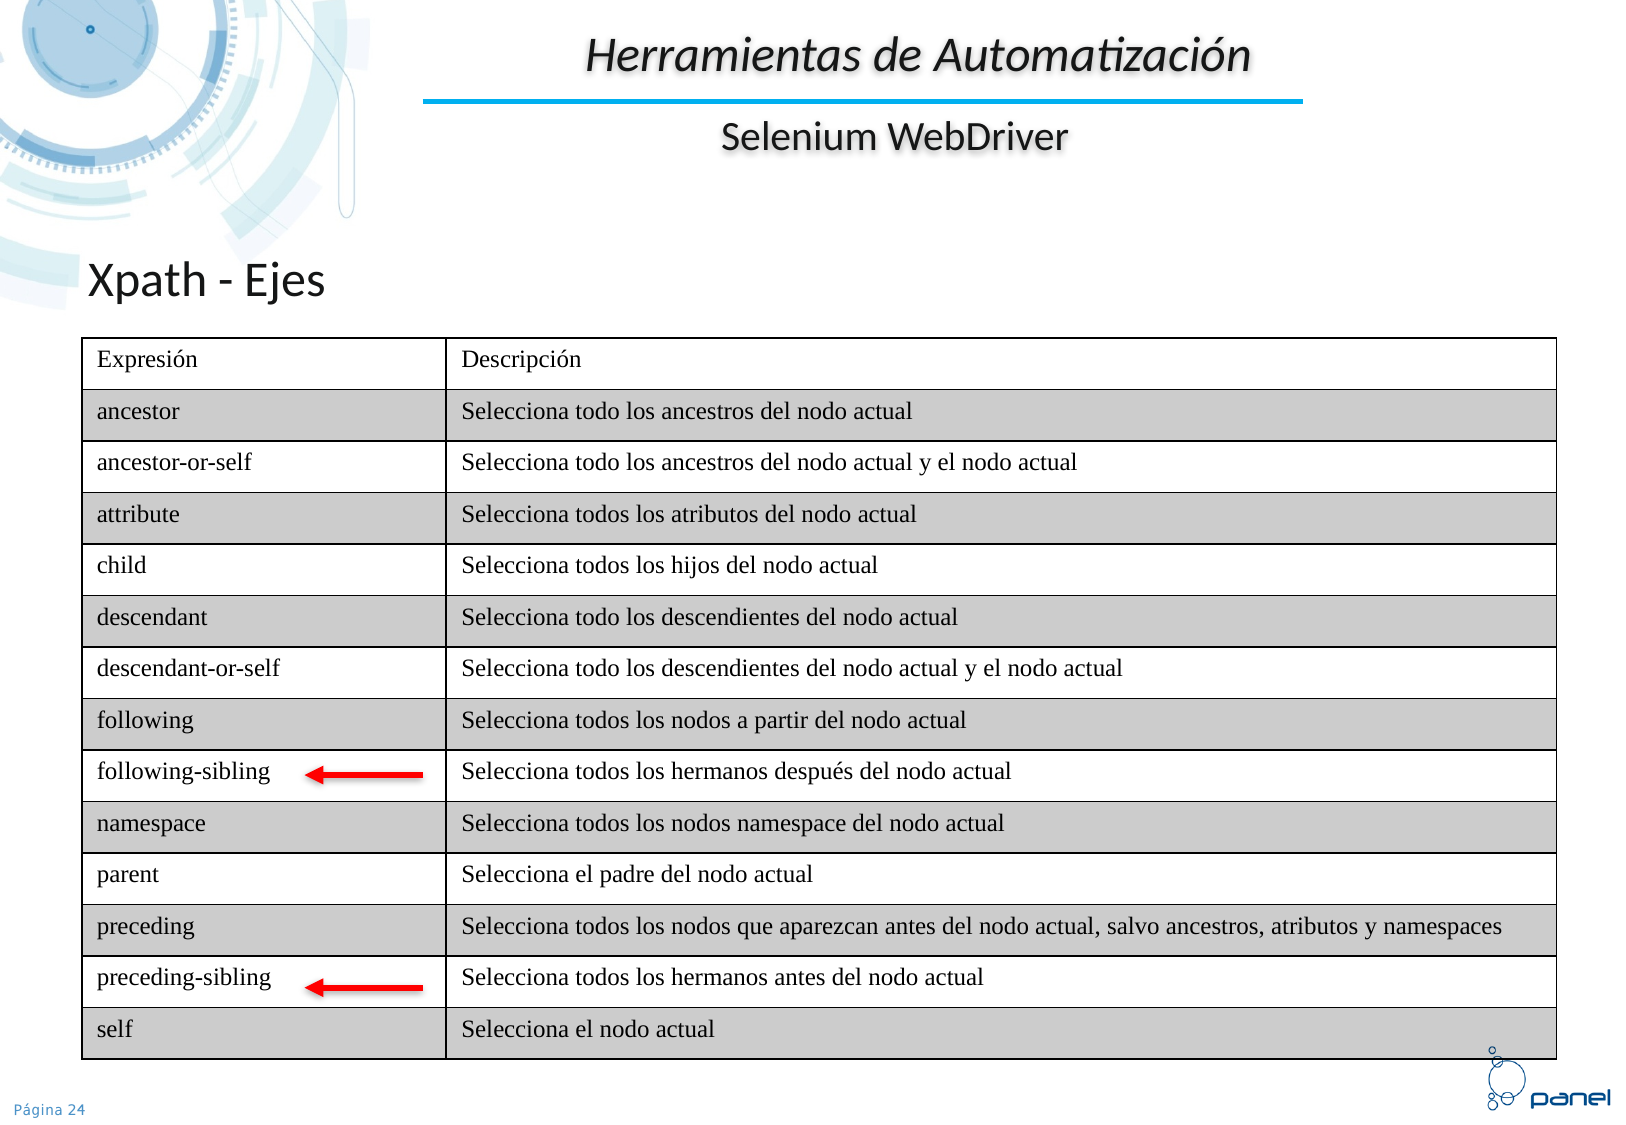

Herramientas de Automatización
Selenium WebDriver
Xpath - Ejes
| Expresión | Descripción |
| --- | --- |
| ancestor | Selecciona todo los ancestros del nodo actual |
| ancestor-or-self | Selecciona todo los ancestros del nodo actual y el nodo actual |
| attribute | Selecciona todos los atributos del nodo actual |
| child | Selecciona todos los hijos del nodo actual |
| descendant | Selecciona todo los descendientes del nodo actual |
| descendant-or-self | Selecciona todo los descendientes del nodo actual y el nodo actual |
| following | Selecciona todos los nodos a partir del nodo actual |
| following-sibling | Selecciona todos los hermanos después del nodo actual |
| namespace | Selecciona todos los nodos namespace del nodo actual |
| parent | Selecciona el padre del nodo actual |
| preceding | Selecciona todos los nodos que aparezcan antes del nodo actual, salvo ancestros, atributos y namespaces |
| preceding-sibling | Selecciona todos los hermanos antes del nodo actual |
| self | Selecciona el nodo actual |
Página 24